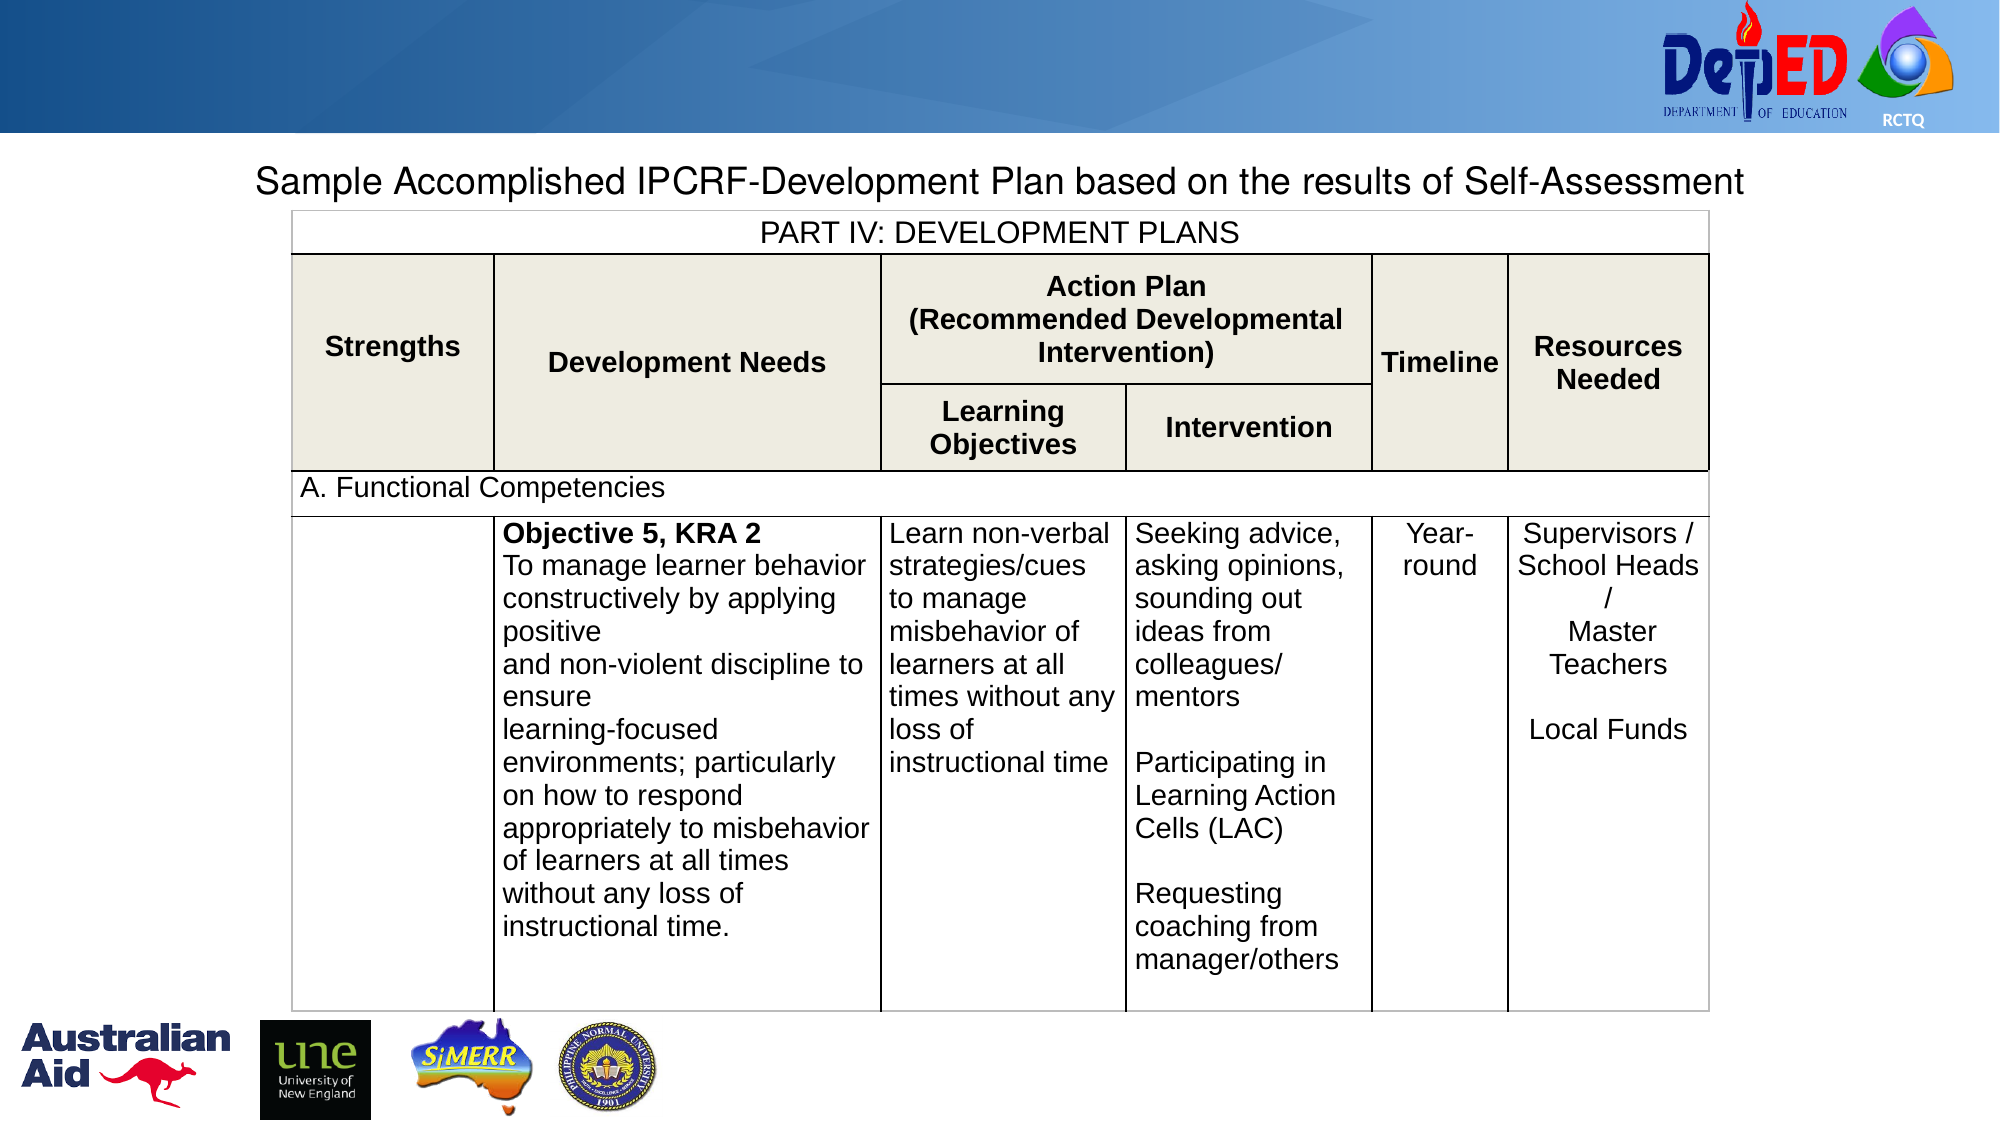

Sample Accomplished IPCRF-Development Plan based on the results of Self-Assessment
| PART IV: DEVELOPMENT PLANS |  |  |  |  |  |
| --- | --- | --- | --- | --- | --- |
| Strengths | Development Needs | Action Plan (Recommended Developmental Intervention) |  | Timeline | Resources Needed |
|  |  | Learning Objectives | Intervention |  |  |
| A. Functional Competencies |  |  |  |  |  |
|  | Objective 5, KRA 2 To manage learner behavior constructively by applying positive and non-violent discipline to ensure learning-focused environments; particularly on how to respond appropriately to misbehavior of learners at all times without any loss of instructional time. | Learn non-verbal strategies/cues to manage misbehavior of learners at all times without any loss of instructional time | Seeking advice, asking opinions, sounding out ideas from colleagues/ mentors   Participating in Learning Action Cells (LAC)   Requesting coaching from manager/others | Year-round | Supervisors / School Heads /  Master Teachers   Local Funds |